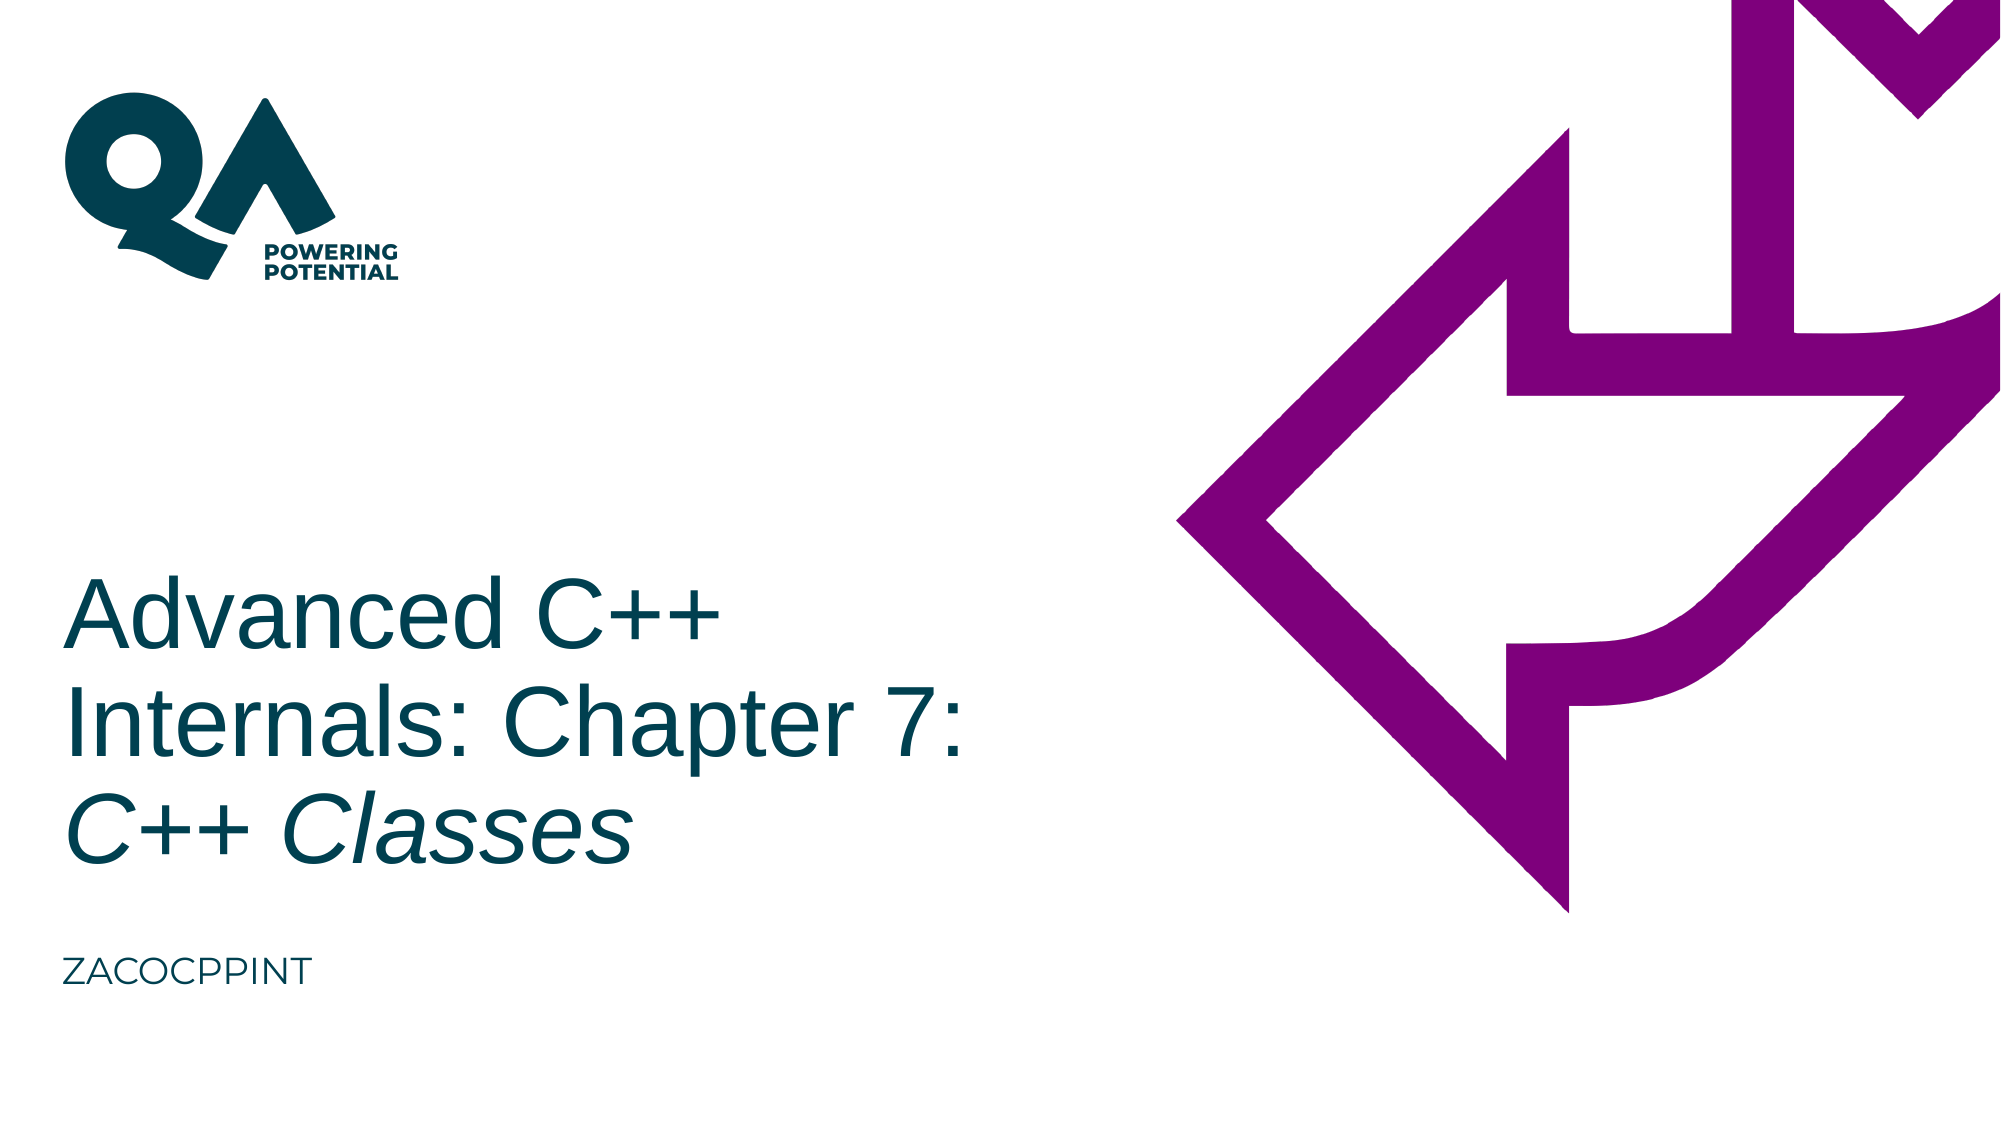

# Advanced C++ Internals: Chapter 7: C++ Classes
ZACOCPPINT